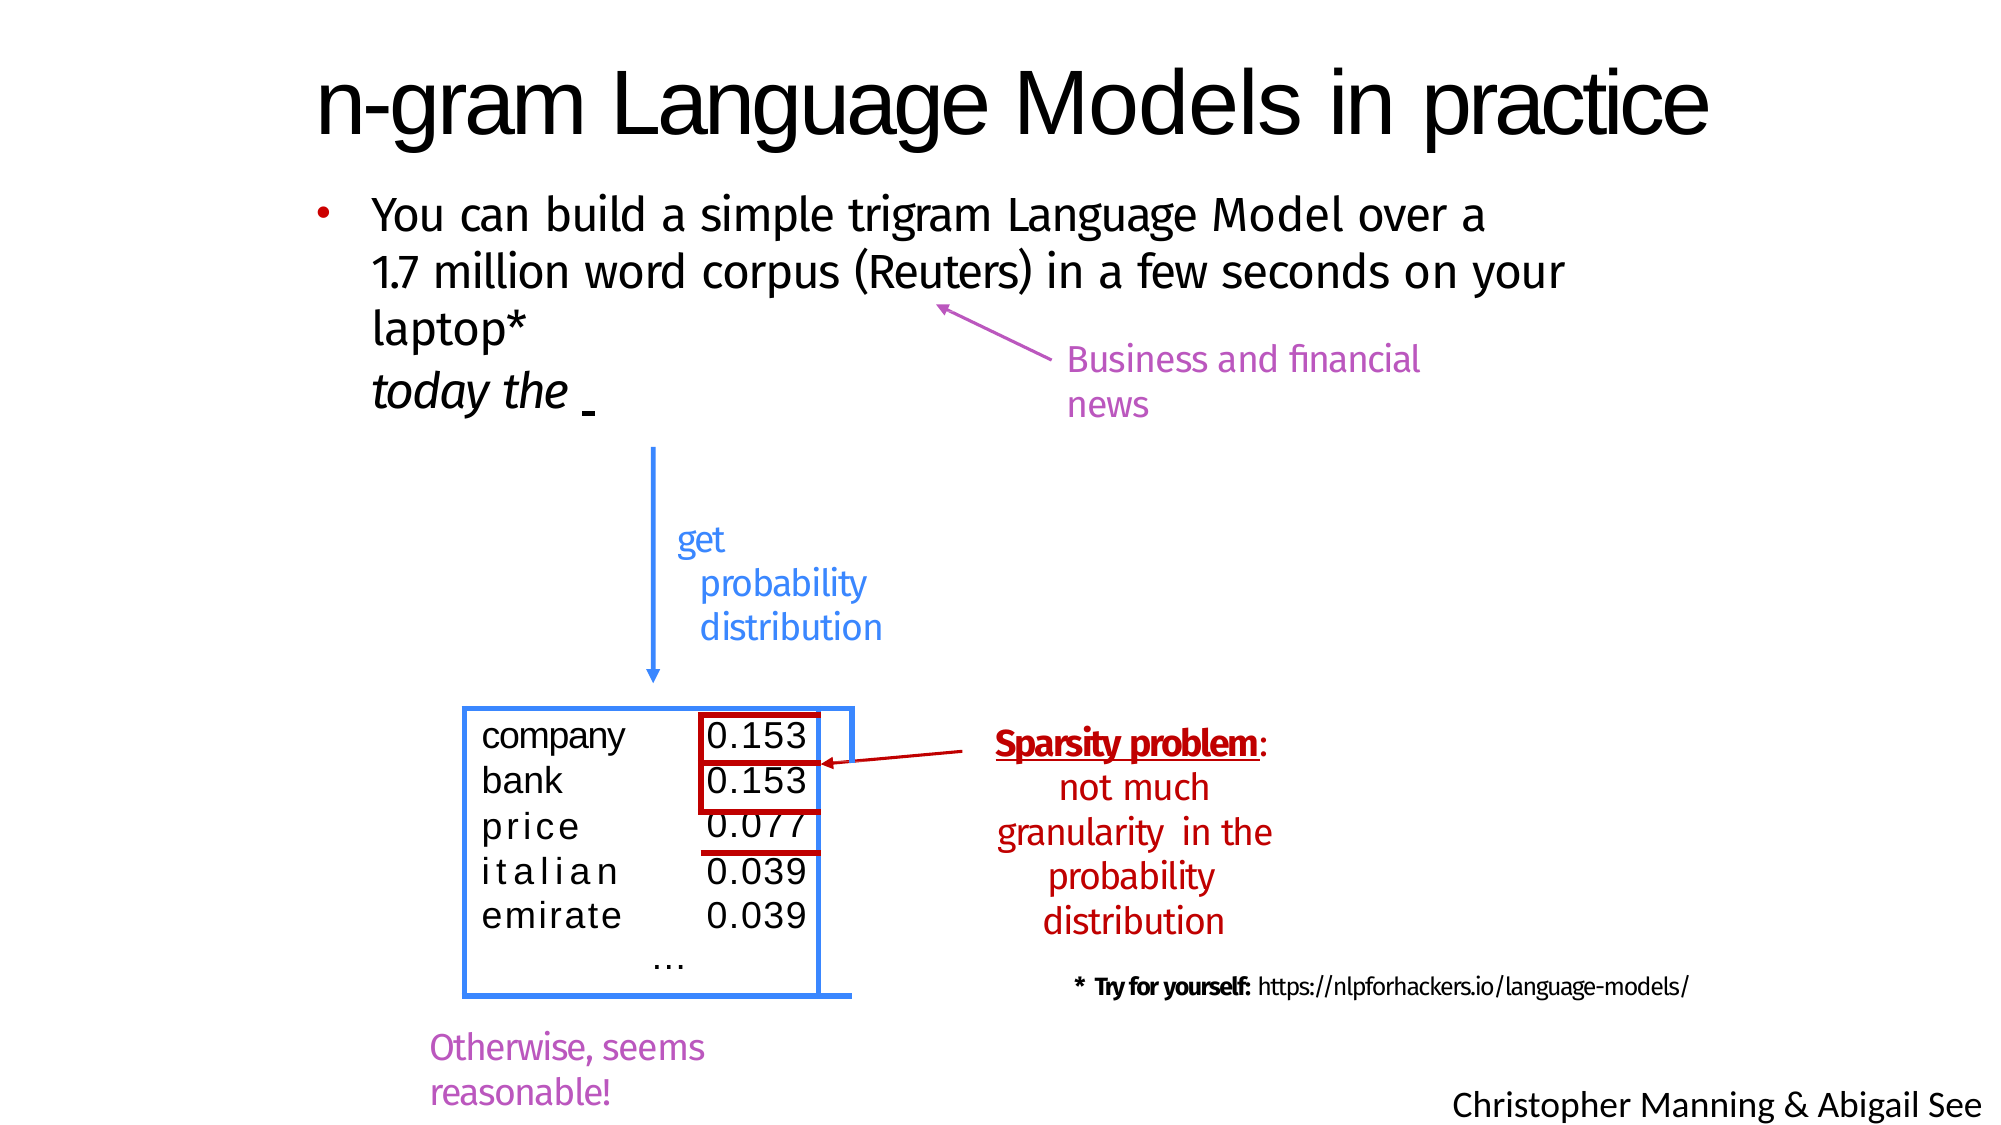

# n-gram Language Models in practice
You can build a simple trigram Language Model over a
1.7 million word corpus (Reuters) in a few seconds on your laptop*

Business and financial news
today the

get probability  distribution
|  |  |  |  |
| --- | --- | --- | --- |
| company |  | 0.153 |  |
| bank |  | 0.153 |  |
| price |  | 0.077 |  |
| italian |  | 0.039 |  |
| emirate | … | 0.039 |  |
Sparsity problem:  not much granularity  in the probability  distribution

* Try for yourself: https://nlpforhackers.io/language-models/
Otherwise, seems reasonable!
Christopher Manning & Abigail See